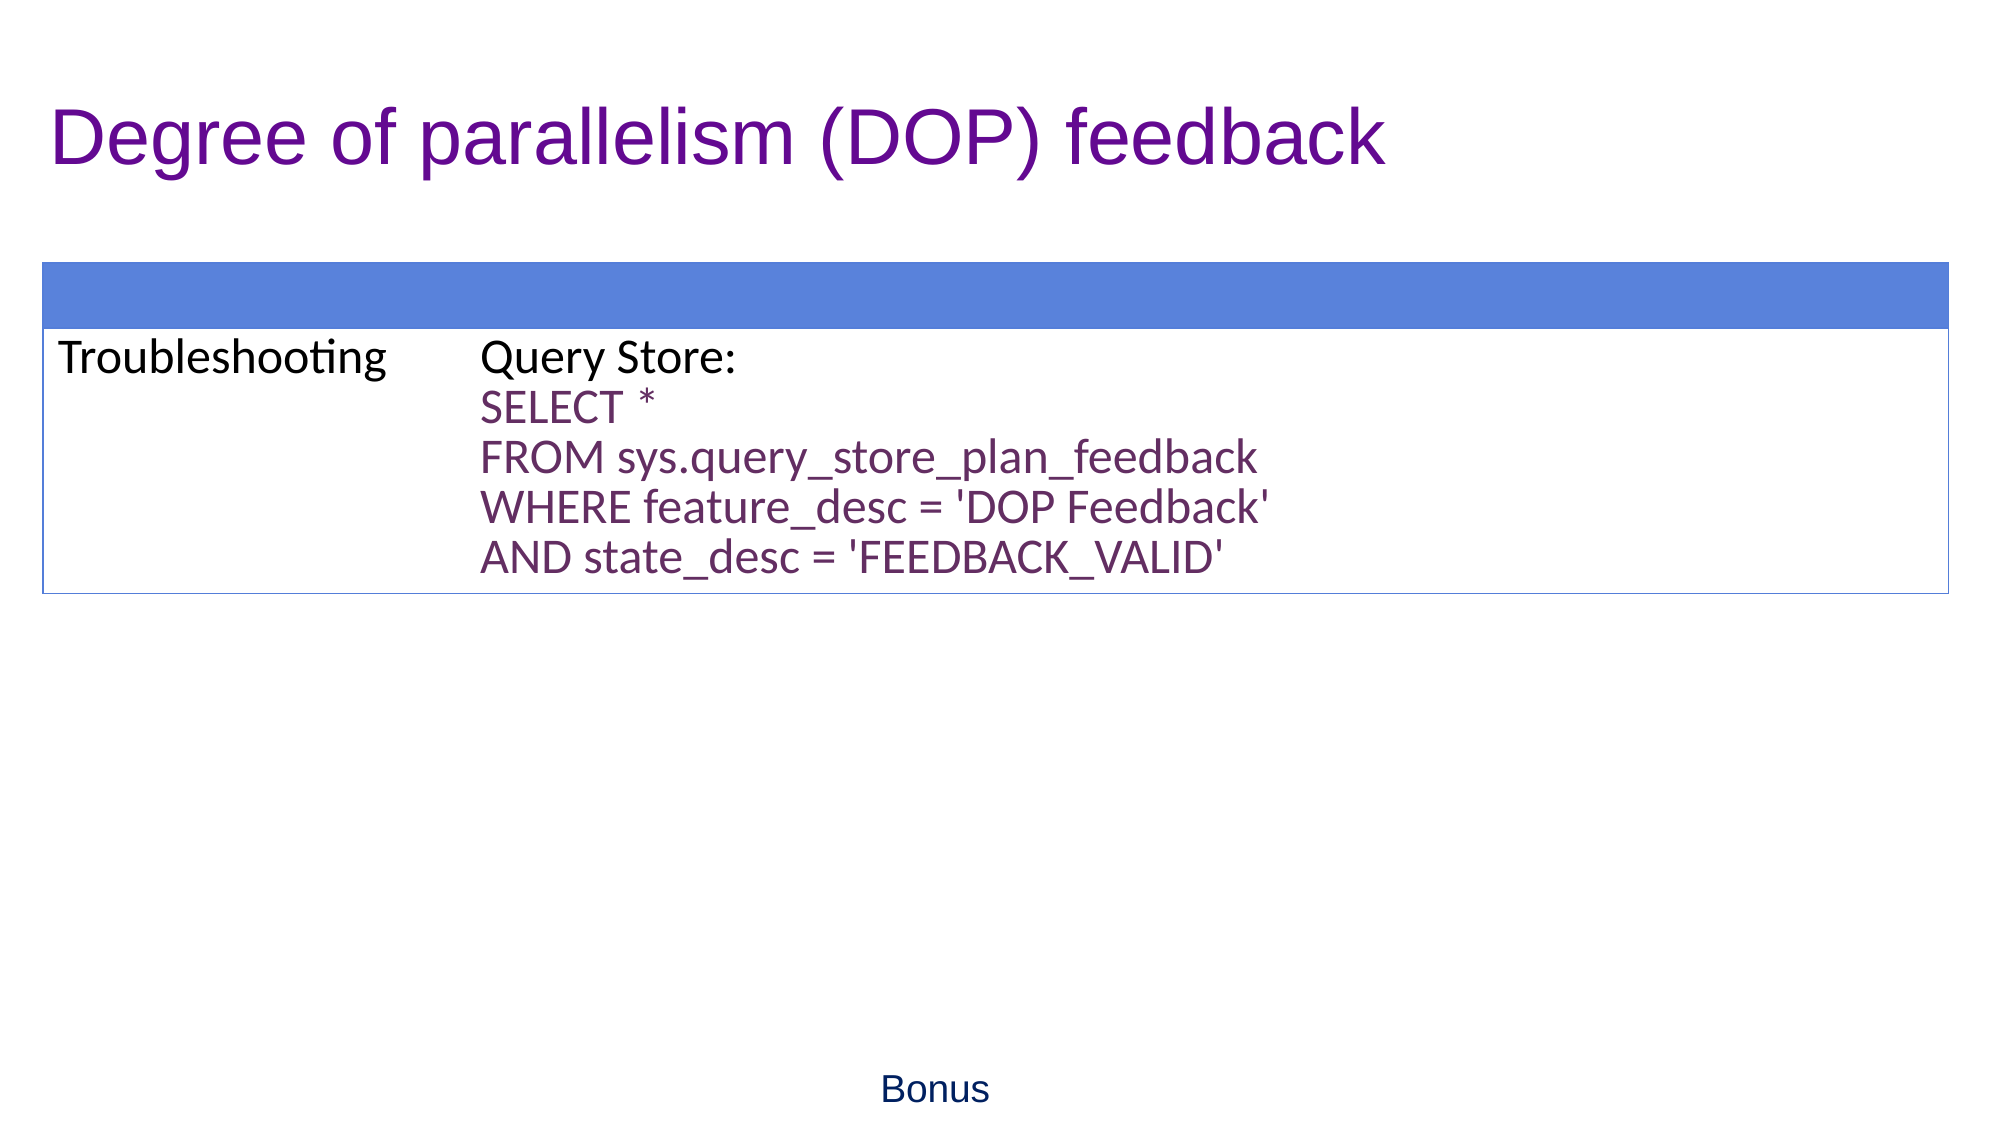

Degree of parallelism (DOP) feedback
|  |  |
| --- | --- |
| Troubleshooting | Query Store: SELECT \* FROM sys.query\_store\_plan\_feedback WHERE feature\_desc = 'DOP Feedback' AND state\_desc = 'FEEDBACK\_VALID' |
Bonus